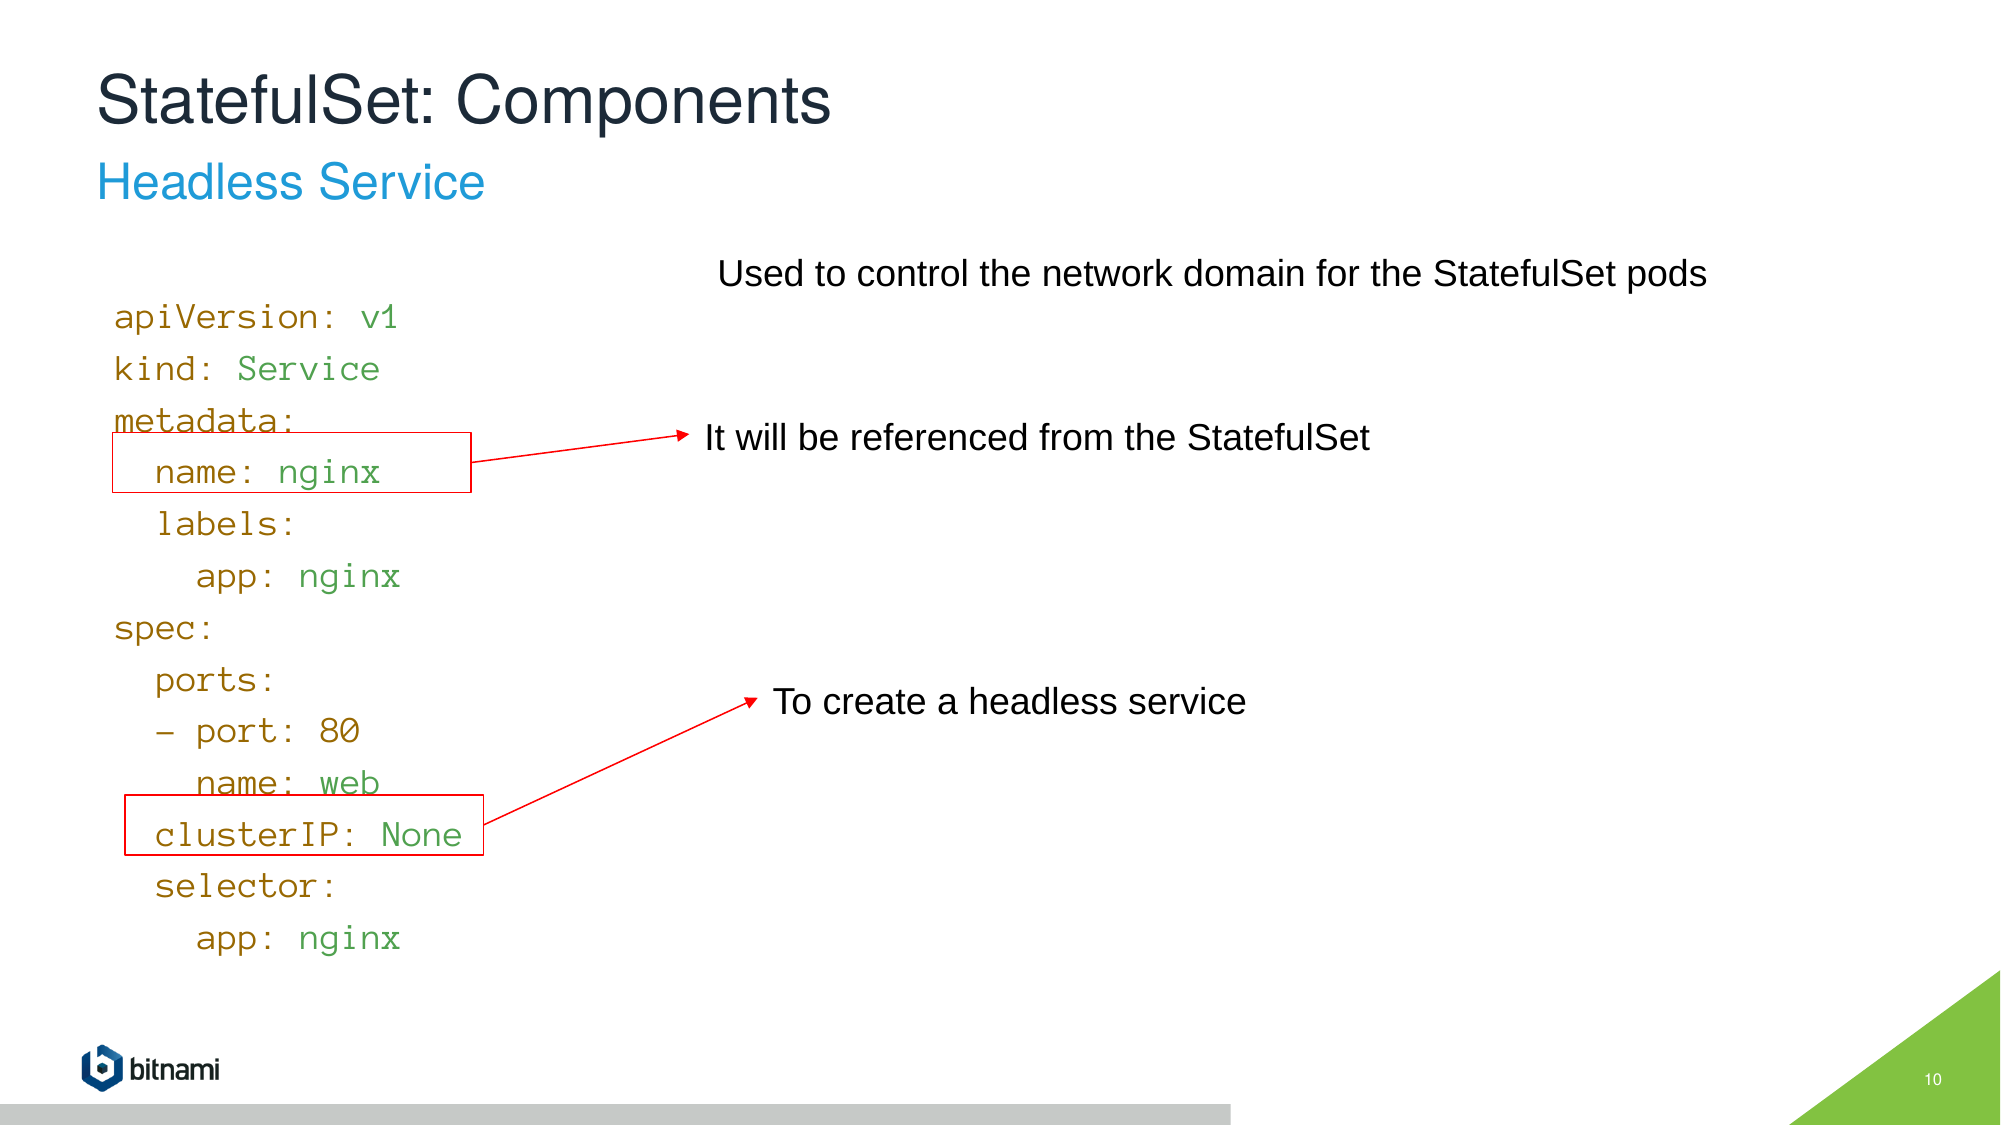

# StatefulSet: Components
Headless Service
Used to control the network domain for the StatefulSet pods
apiVersion: v1
kind: Service
metadata:
  name: nginx
  labels:
    app: nginx
spec:
  ports:
  - port: 80
    name: web
  clusterIP: None
  selector:
    app: nginx

It will be referenced from the StatefulSet

To create a headless service

10